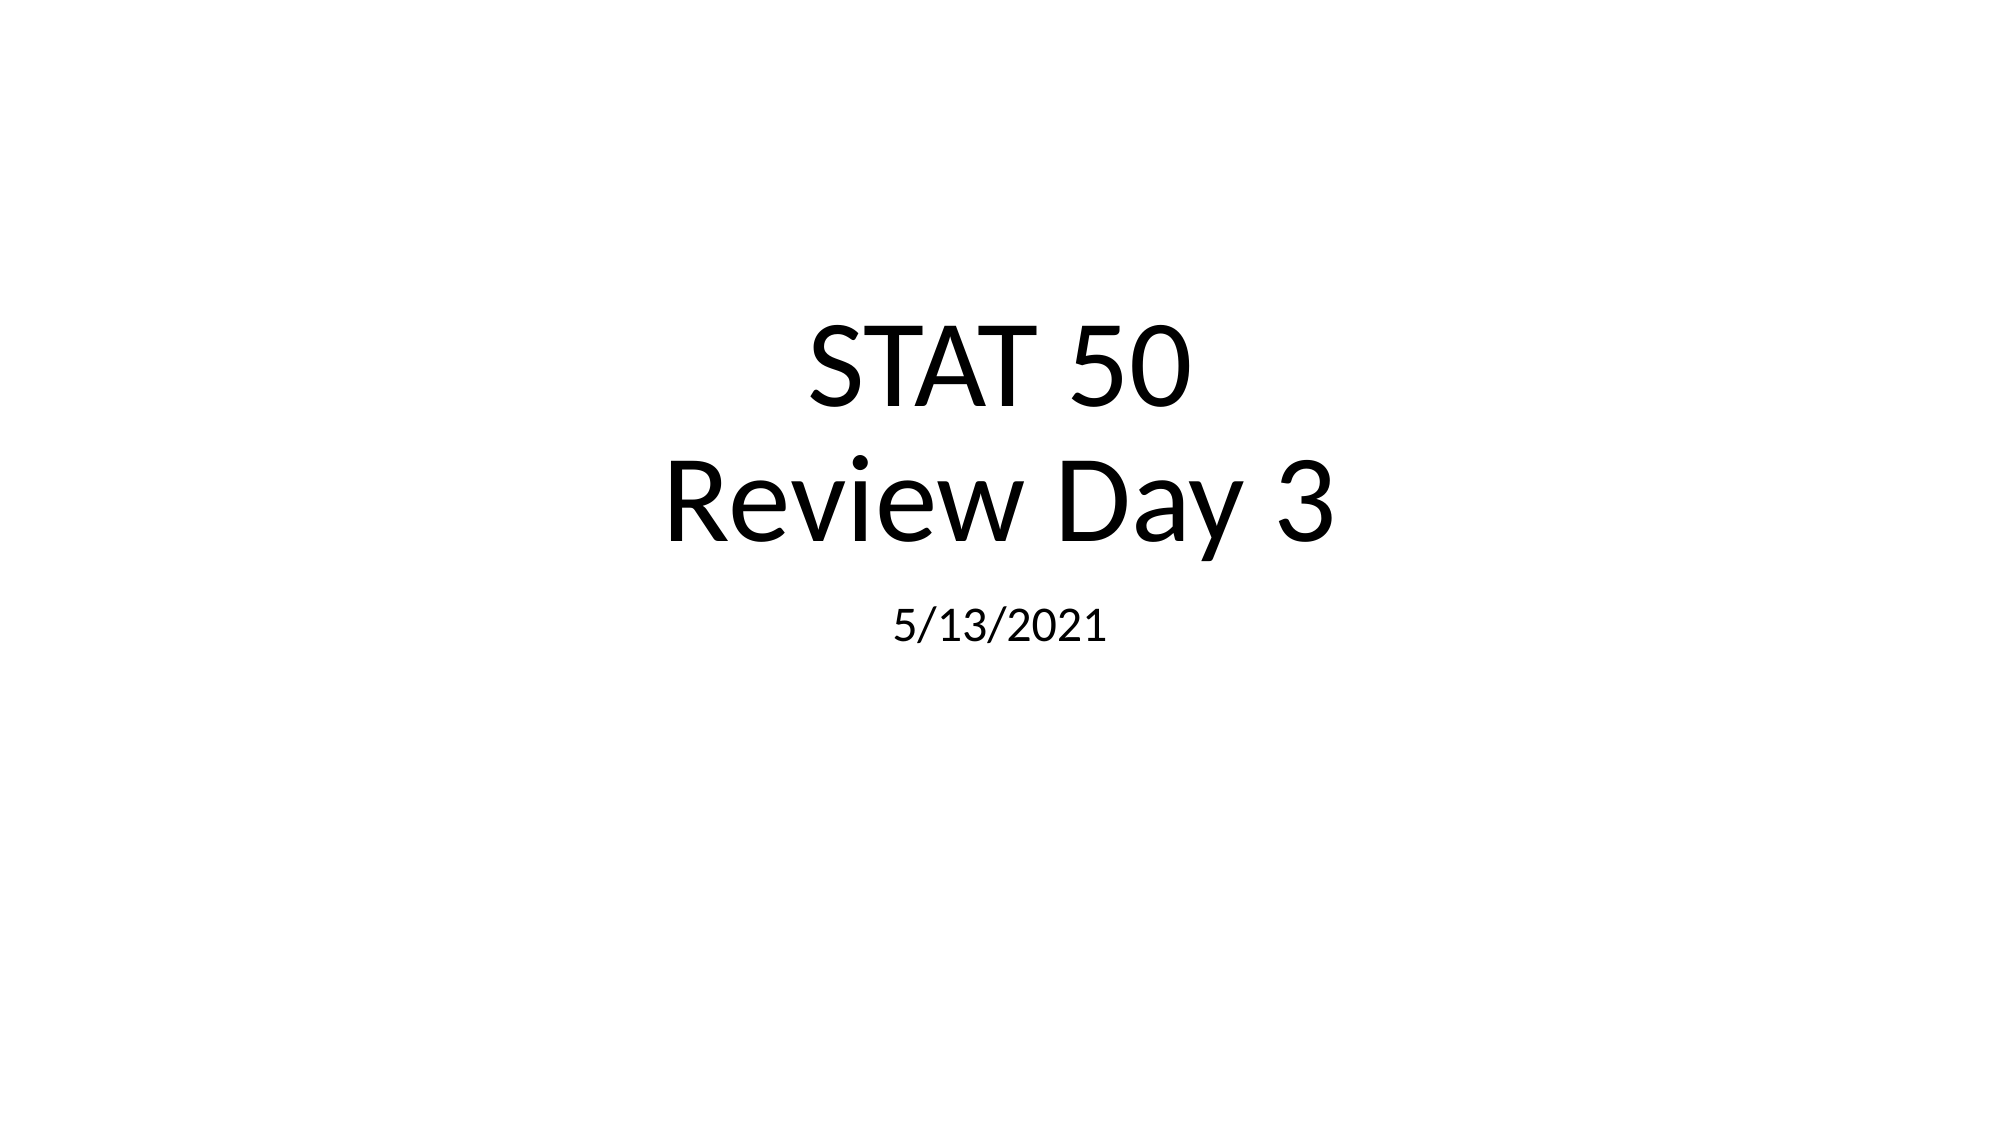

# STAT 50 Review Day 3
5/13/2021